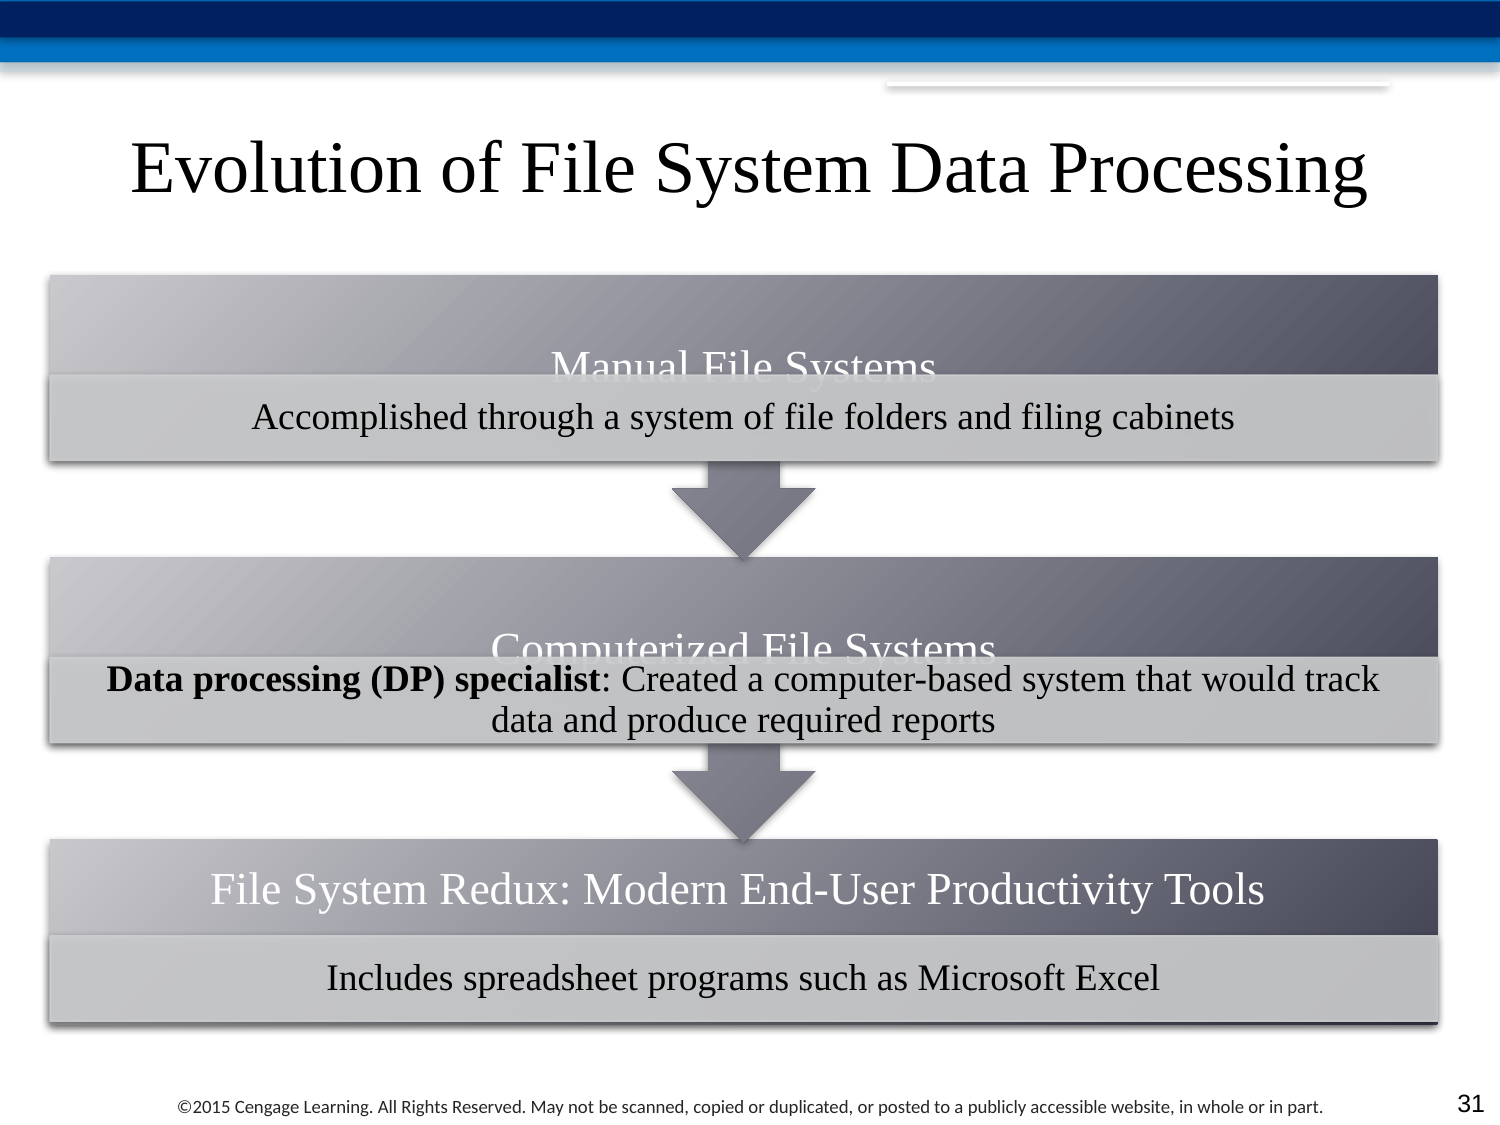

# Evolution of File System Data Processing
File System Redux: Modern End-User Productivity Tools
Includes spreadsheet programs such as Microsoft Excel
Computerized File Systems
Data processing (DP) specialist: Created a computer-based system that would track data and produce required reports
Manual File Systems
Accomplished through a system of file folders and filing cabinets
31